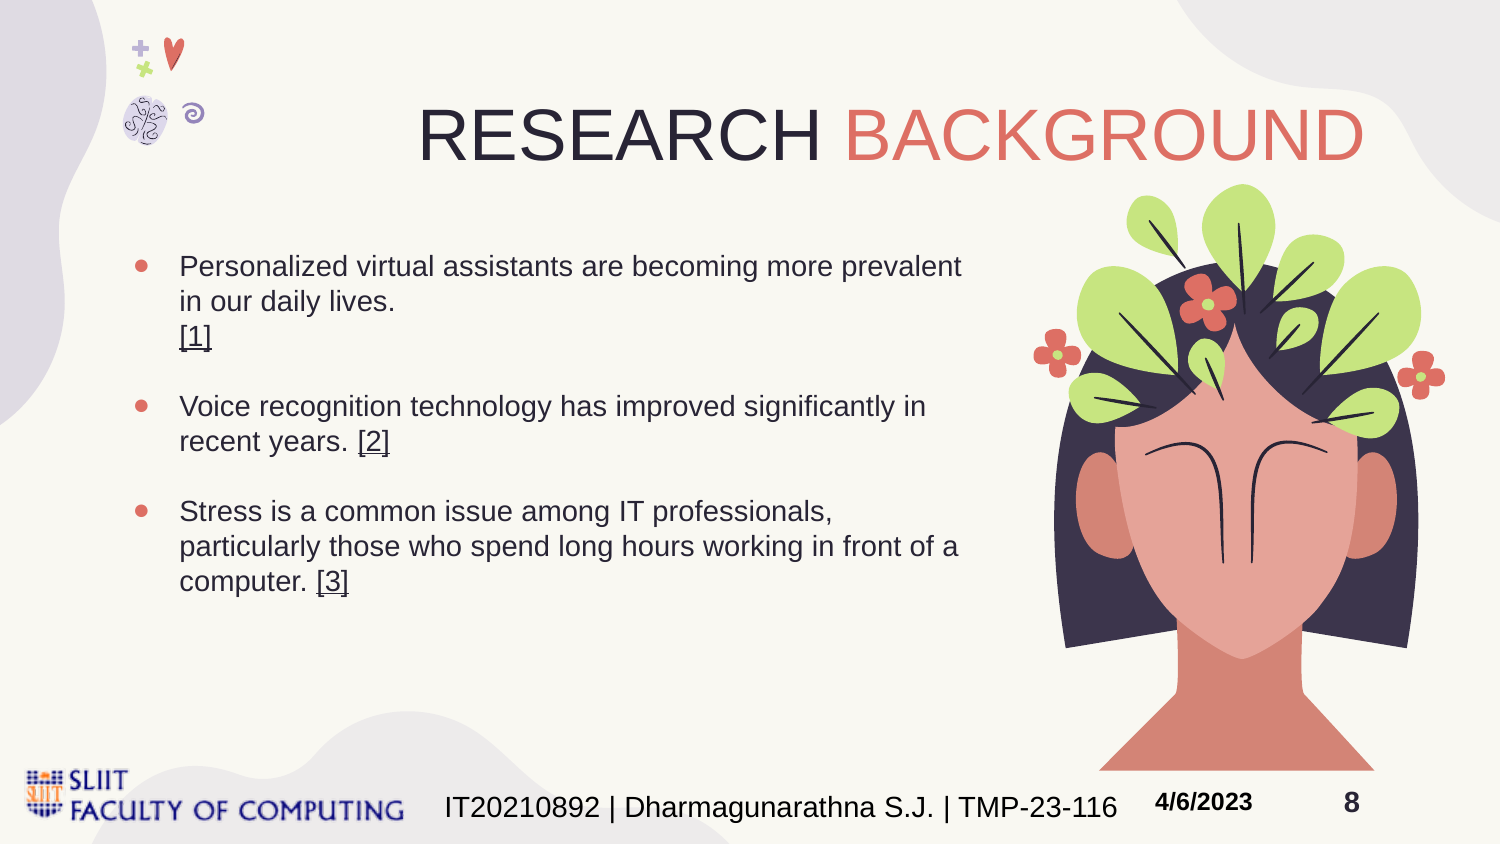

# RESEARCH BACKGROUND

Personalized virtual assistants are becoming more prevalent in our daily lives.
[1]

Voice recognition technology has improved significantly in recent years. [2]

Stress is a common issue among IT professionals, particularly those who spend long hours working in front of a computer. [3]

IT20210892 | Dharmagunarathna S.J. | TMP-23-116